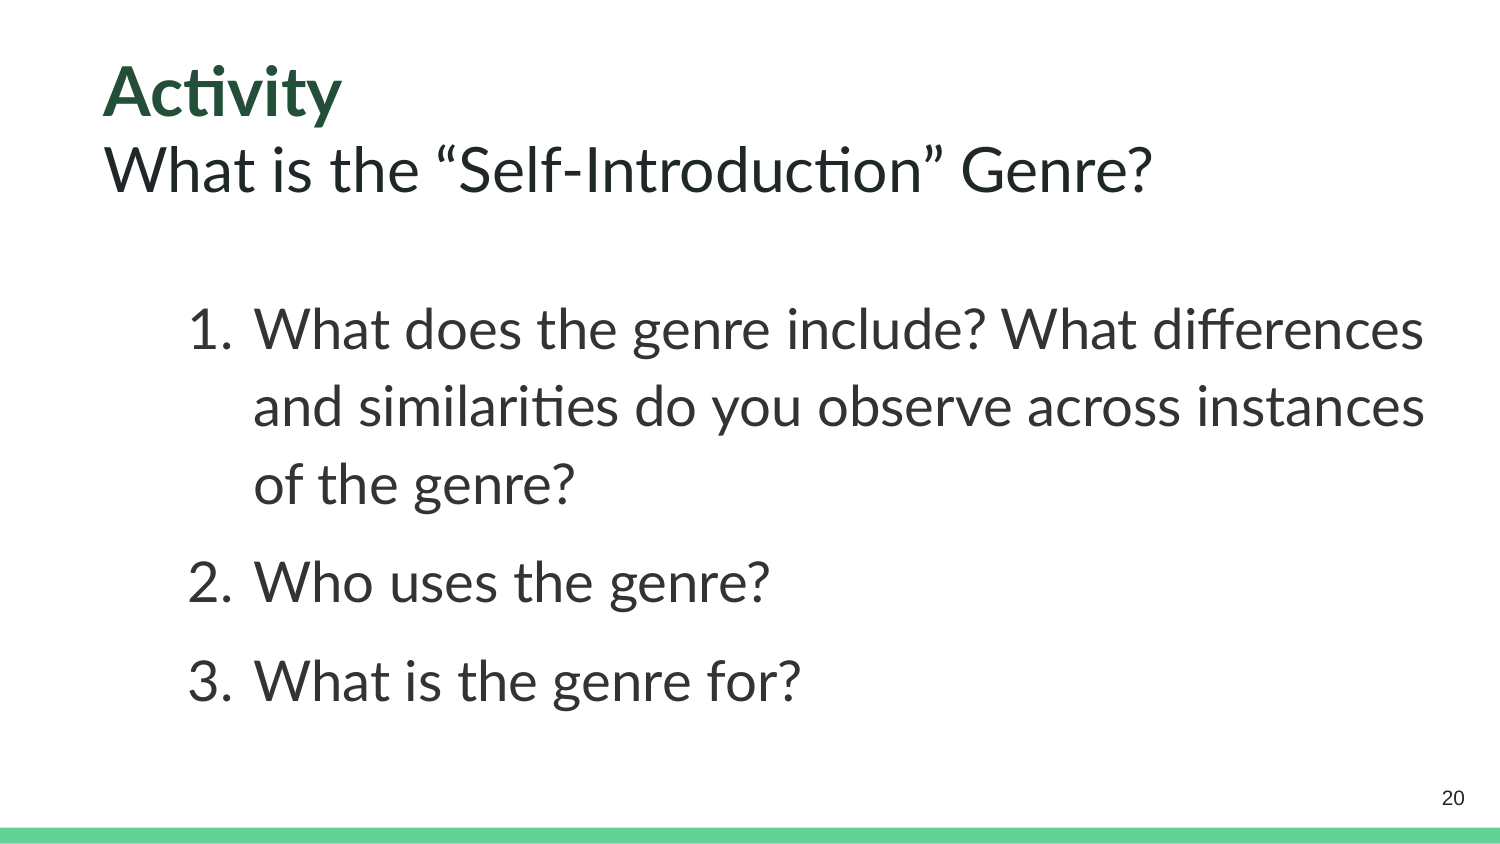

Activity
What is the “Self-Introduction” Genre?

What does the genre include? What differences and similarities do you observe across instances of the genre?
Who uses the genre?
What is the genre for?

20